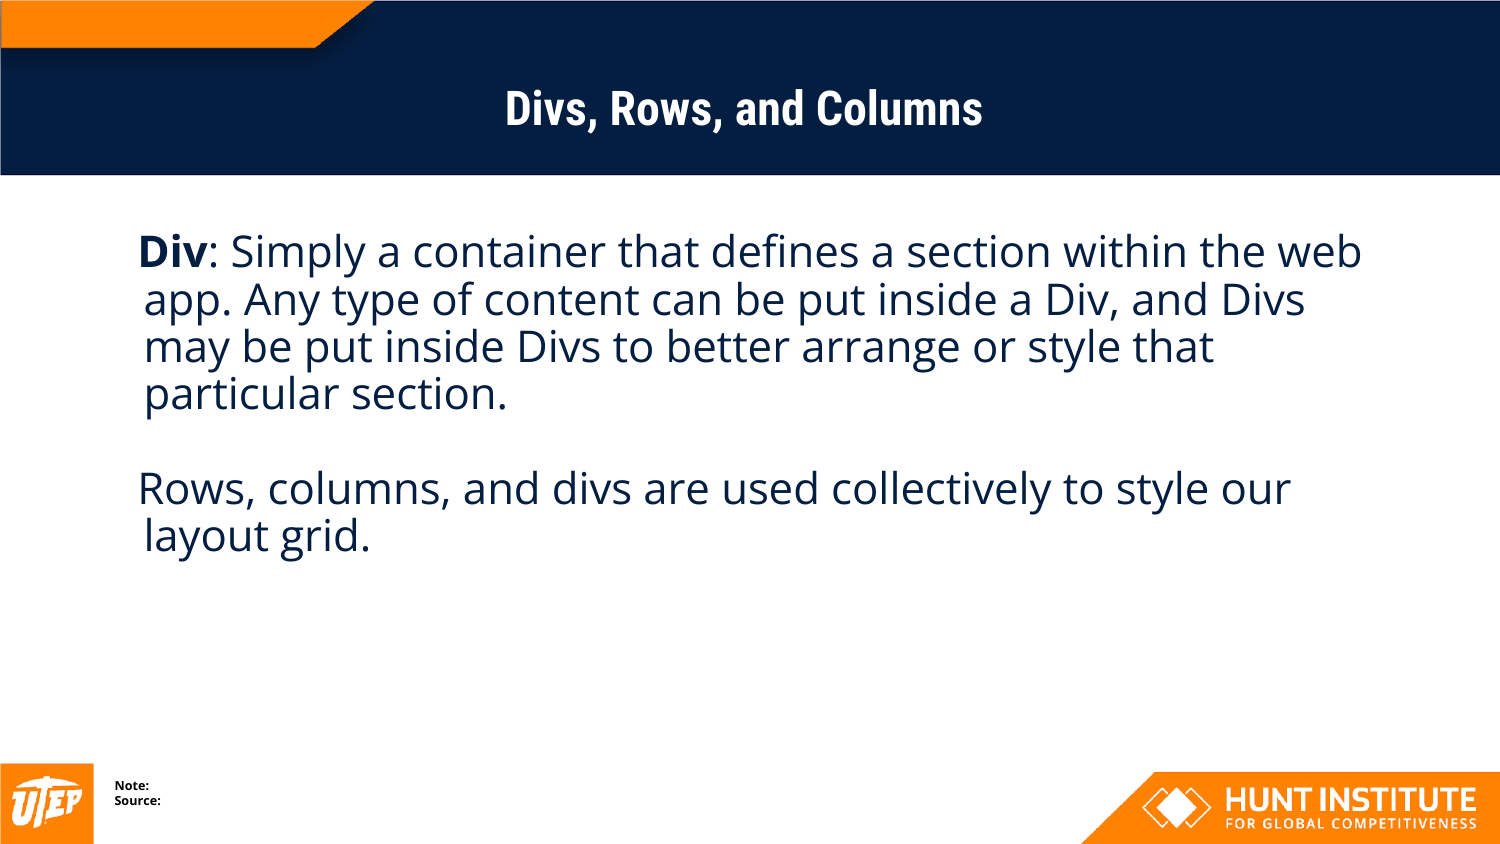

# Divs, Rows, and Columns
Div: Simply a container that defines a section within the web app. Any type of content can be put inside a Div, and Divs may be put inside Divs to better arrange or style that particular section.

Rows, columns, and divs are used collectively to style our layout grid.

Note:
Source: